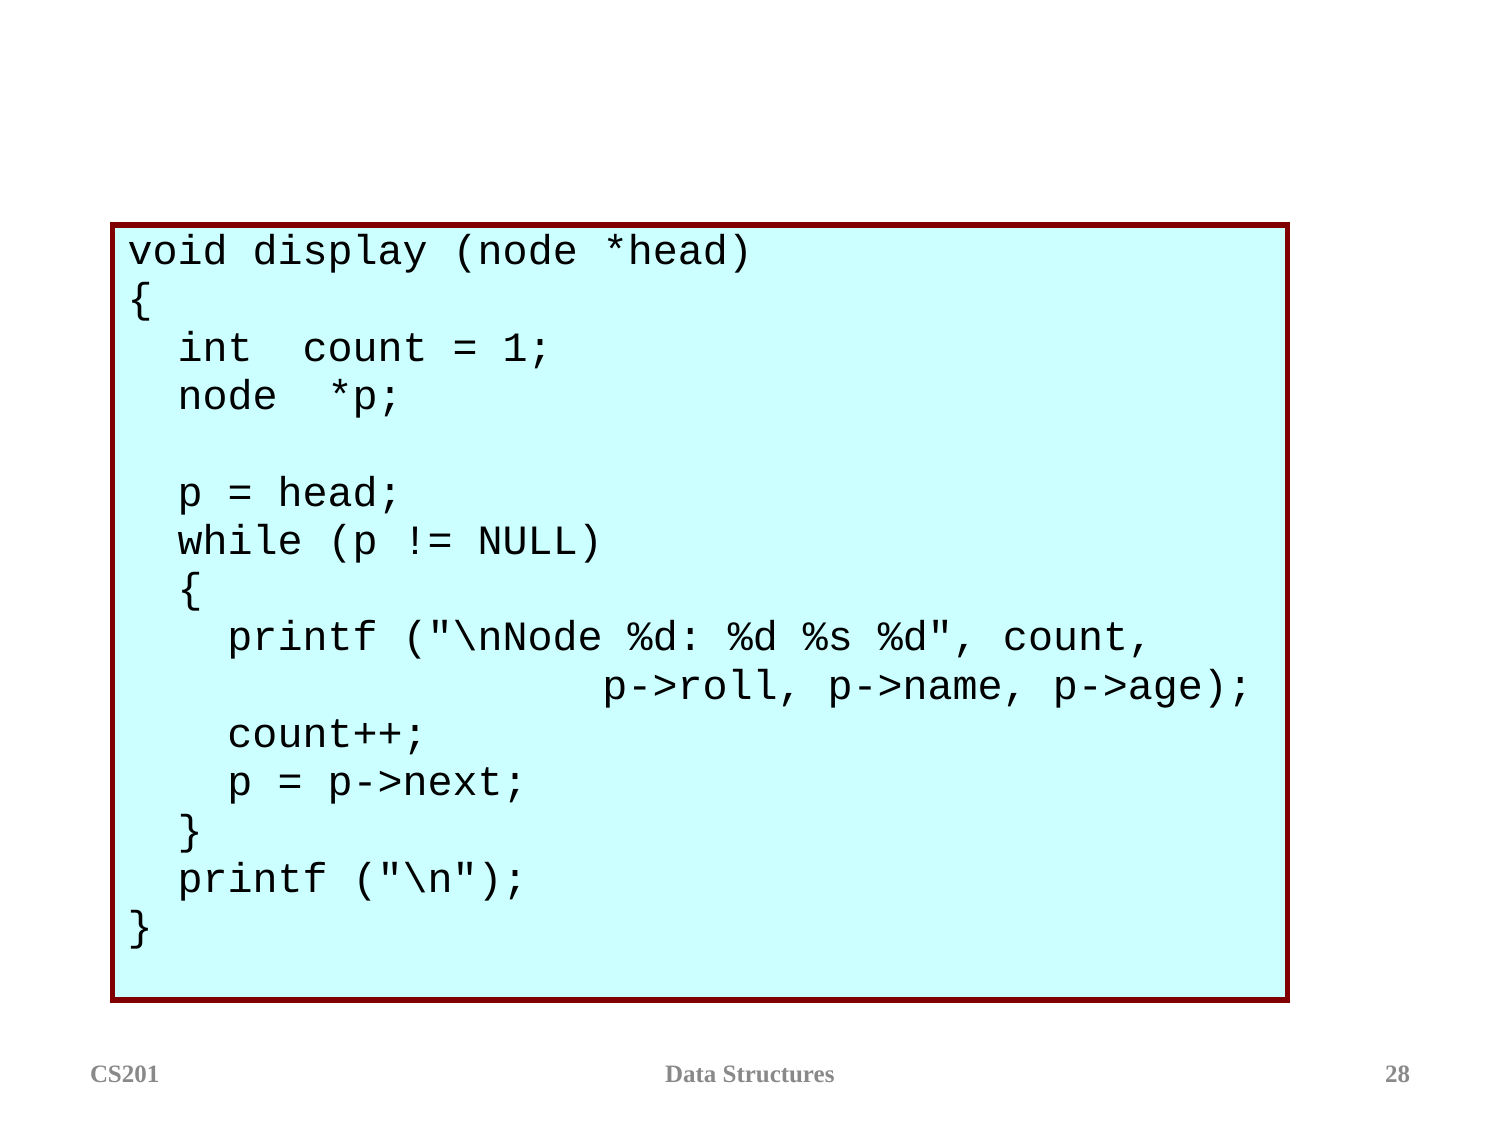

#
void display (node *head)
{
  int  count = 1;
  node  *p;

  p = head;
  while (p != NULL)
  {
    printf ("\nNode %d: %d %s %d", count,
                   p->roll, p->name, p->age);
    count++;
    p = p->next;
  }
  printf ("\n");
}
CS201
Data Structures
28